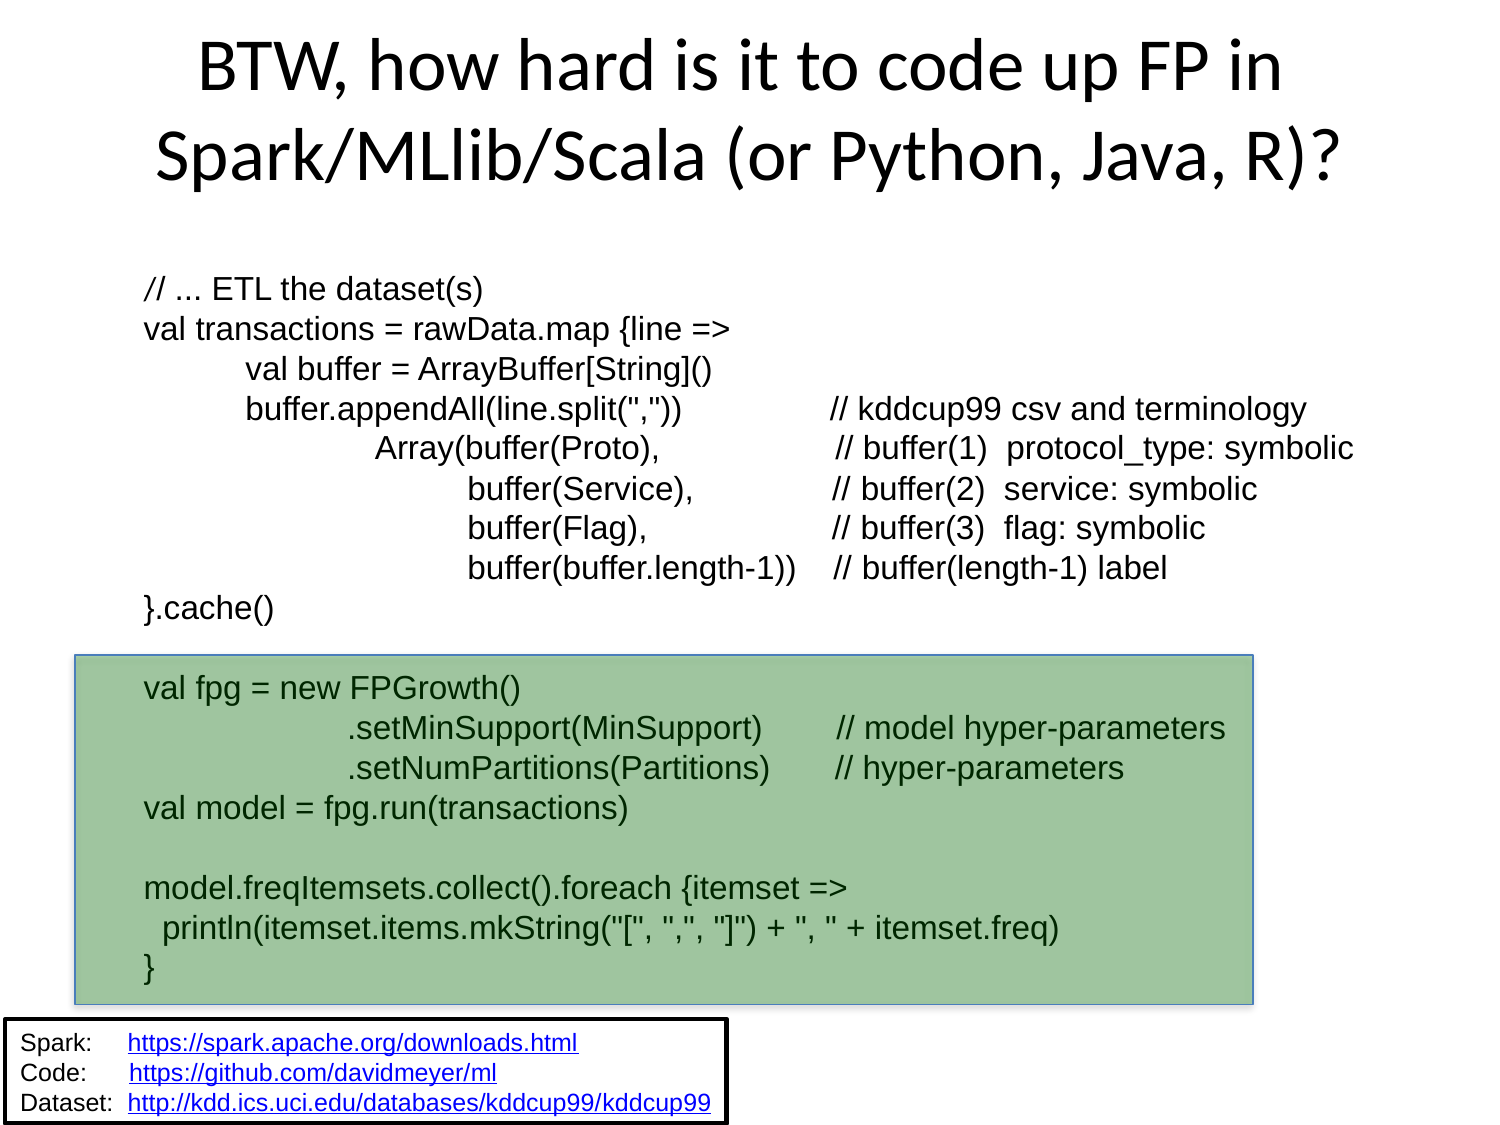

# BTW, how hard is it to code up FP in Spark/MLlib/Scala (or Python, Java, R)?
// ... ETL the dataset(s)
val transactions = rawData.map {line =>
           val buffer = ArrayBuffer[String]()
           buffer.appendAll(line.split(","))                // kddcup99 csv and terminology
                         Array(buffer(Proto),                   // buffer(1)  protocol_type: symbolic
                                   buffer(Service),               // buffer(2)  service: symbolic
                                   buffer(Flag),                    // buffer(3)  flag: symbolic
                                   buffer(buffer.length-1))    // buffer(length-1) label
}.cache()

val fpg = new FPGrowth()
                      .setMinSupport(MinSupport)        // model hyper-parameters
                      .setNumPartitions(Partitions)       // hyper-parameters
val model = fpg.run(transactions)

model.freqItemsets.collect().foreach {itemset =>
  println(itemset.items.mkString("[", ",", "]") + ", " + itemset.freq)
}

Spark:     https://spark.apache.org/downloads.html
Code:      https://github.com/davidmeyer/ml
Dataset:  http://kdd.ics.uci.edu/databases/kddcup99/kddcup99